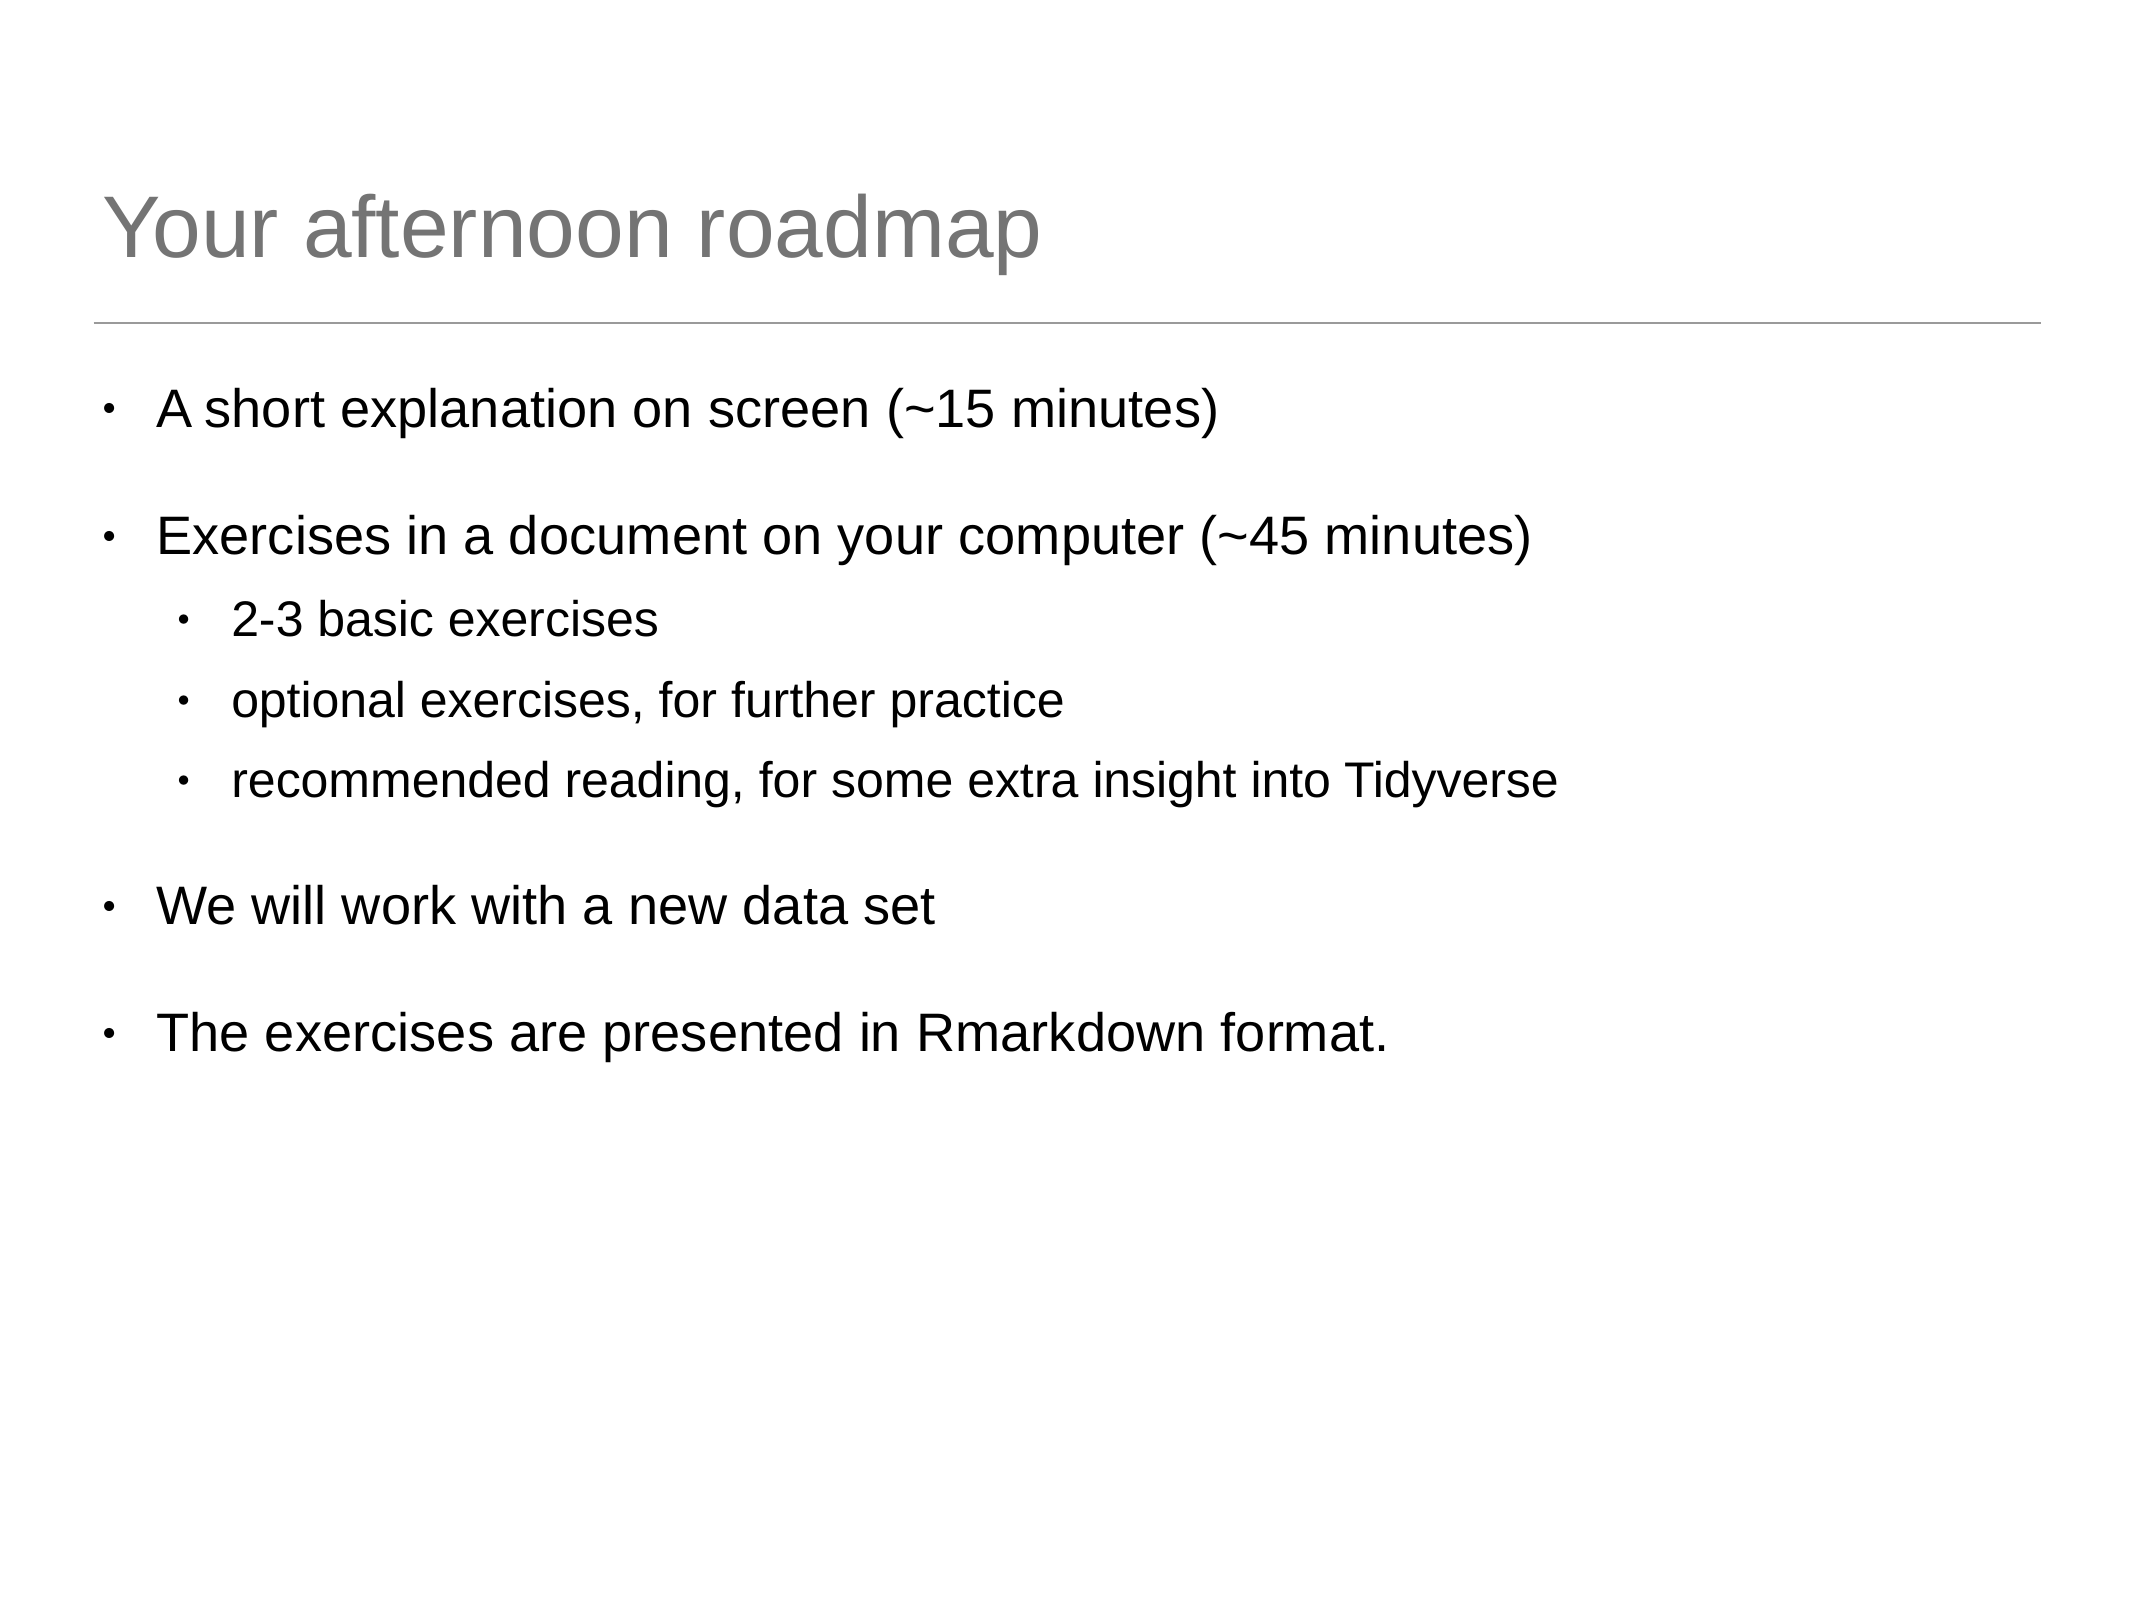

# Your afternoon roadmap
A short explanation on screen (~15 minutes)
Exercises in a document on your computer (~45 minutes)
2-3 basic exercises
optional exercises, for further practice
recommended reading, for some extra insight into Tidyverse
We will work with a new data set
The exercises are presented in Rmarkdown format.